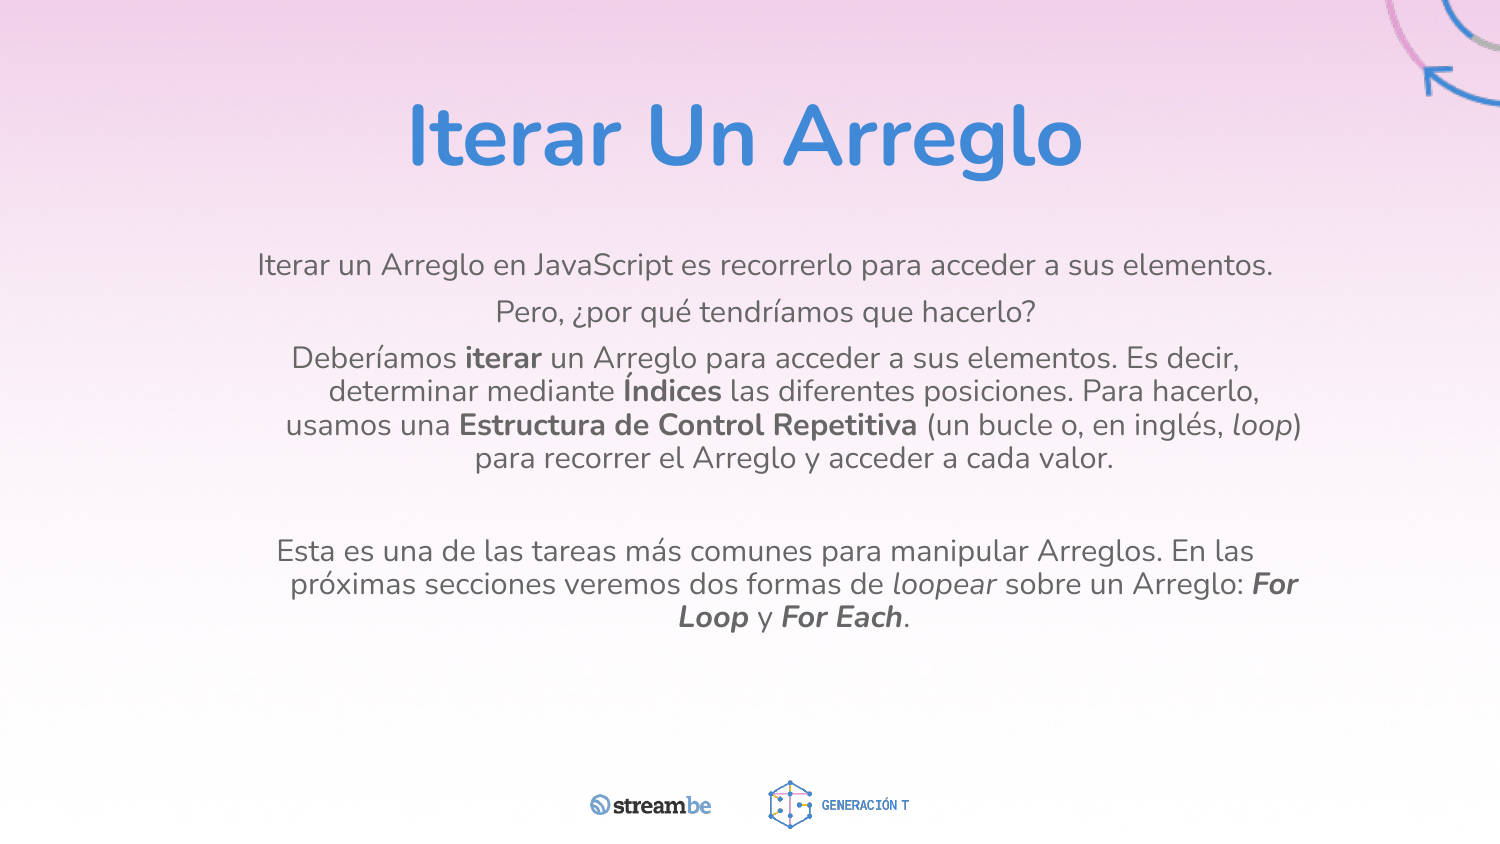

# Iterar Un Arreglo
Iterar un Arreglo en JavaScript es recorrerlo para acceder a sus elementos.
Pero, ¿por qué tendríamos que hacerlo?
Deberíamos iterar un Arreglo para acceder a sus elementos. Es decir, determinar mediante Índices las diferentes posiciones. Para hacerlo, usamos una Estructura de Control Repetitiva (un bucle o, en inglés, loop) para recorrer el Arreglo y acceder a cada valor.

Esta es una de las tareas más comunes para manipular Arreglos. En las próximas secciones veremos dos formas de loopear sobre un Arreglo: For Loop y For Each.